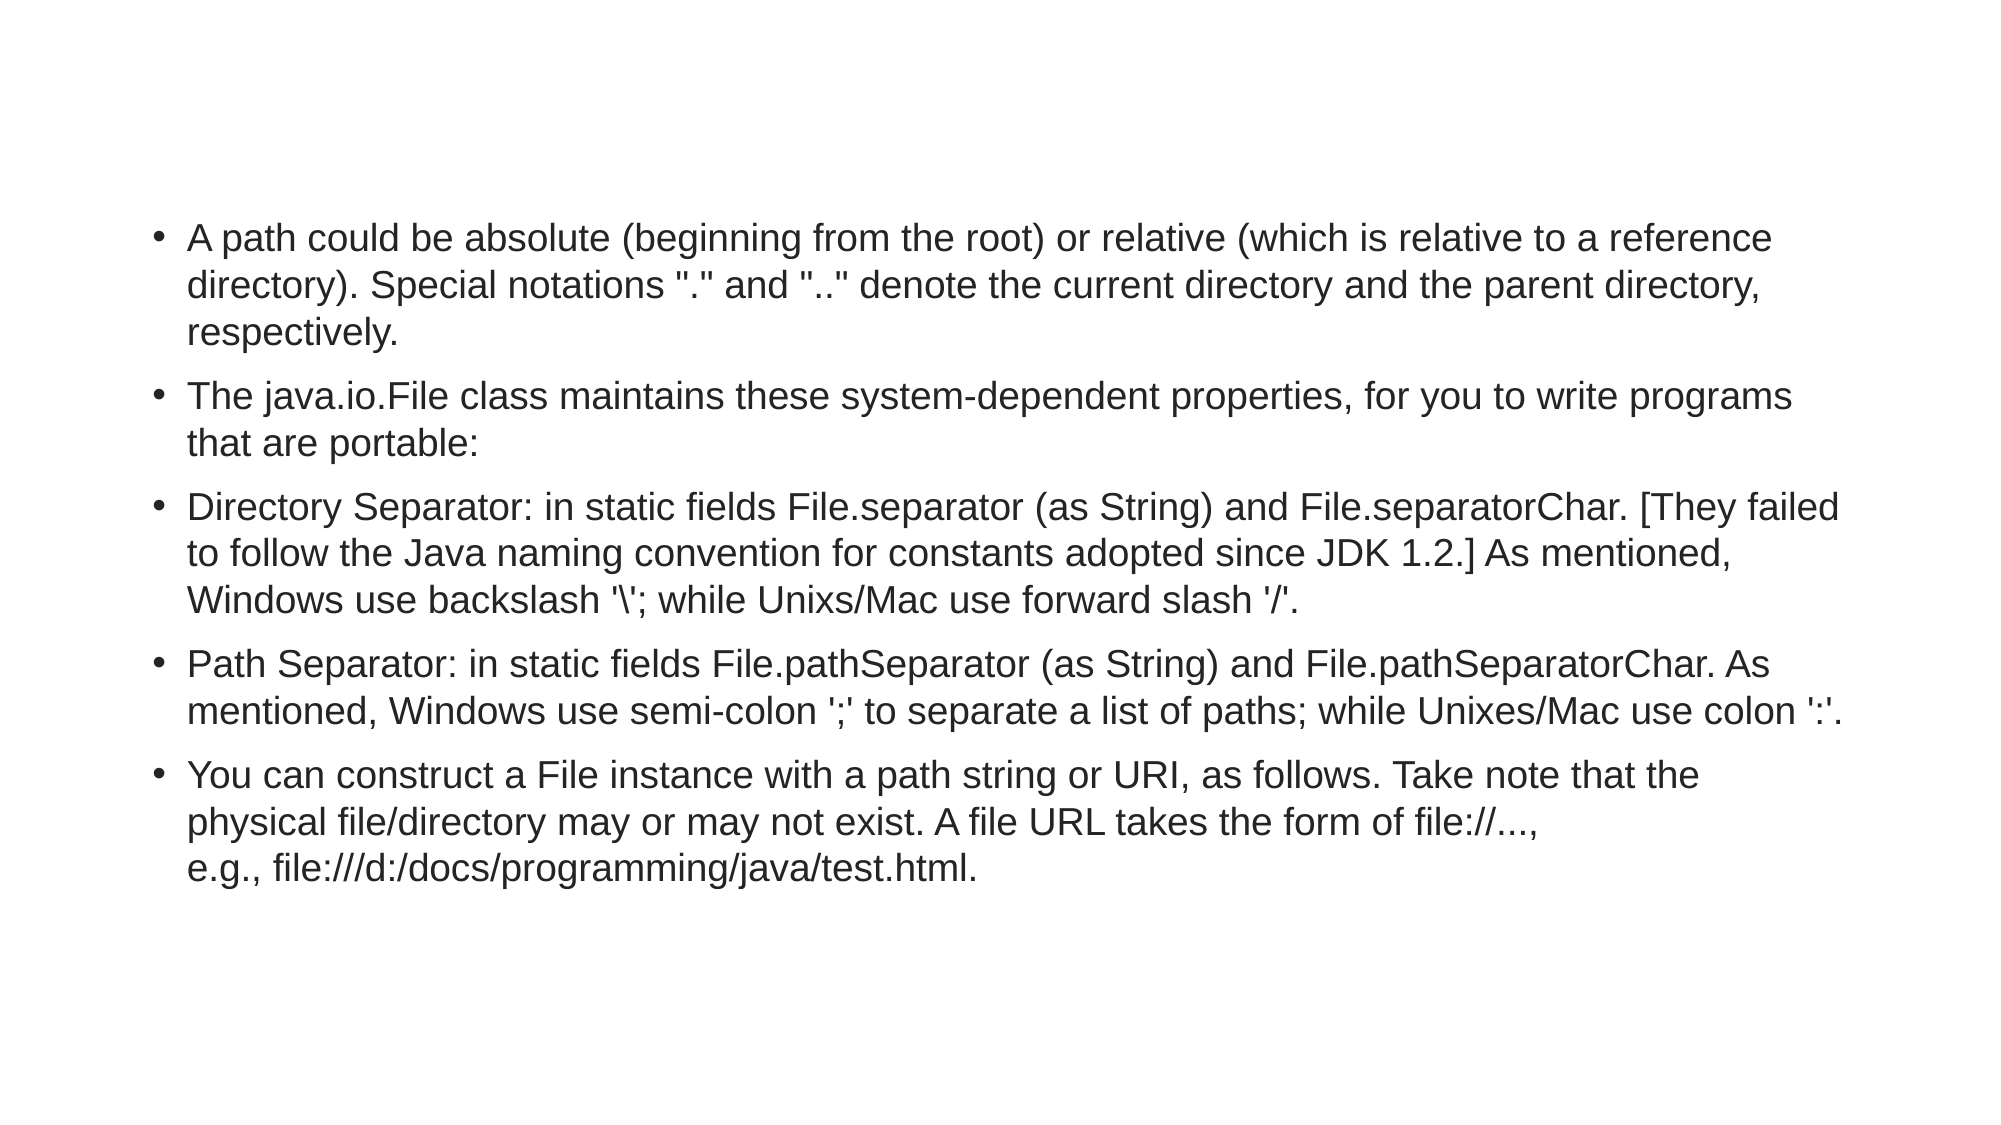

A path could be absolute (beginning from the root) or relative (which is relative to a reference directory). Special notations "." and ".." denote the current directory and the parent directory, respectively.
The java.io.File class maintains these system-dependent properties, for you to write programs that are portable:
Directory Separator: in static fields File.separator (as String) and File.separatorChar. [They failed to follow the Java naming convention for constants adopted since JDK 1.2.] As mentioned, Windows use backslash '\'; while Unixs/Mac use forward slash '/'.
Path Separator: in static fields File.pathSeparator (as String) and File.pathSeparatorChar. As mentioned, Windows use semi-colon ';' to separate a list of paths; while Unixes/Mac use colon ':'.
You can construct a File instance with a path string or URI, as follows. Take note that the physical file/directory may or may not exist. A file URL takes the form of file://..., e.g., file:///d:/docs/programming/java/test.html.